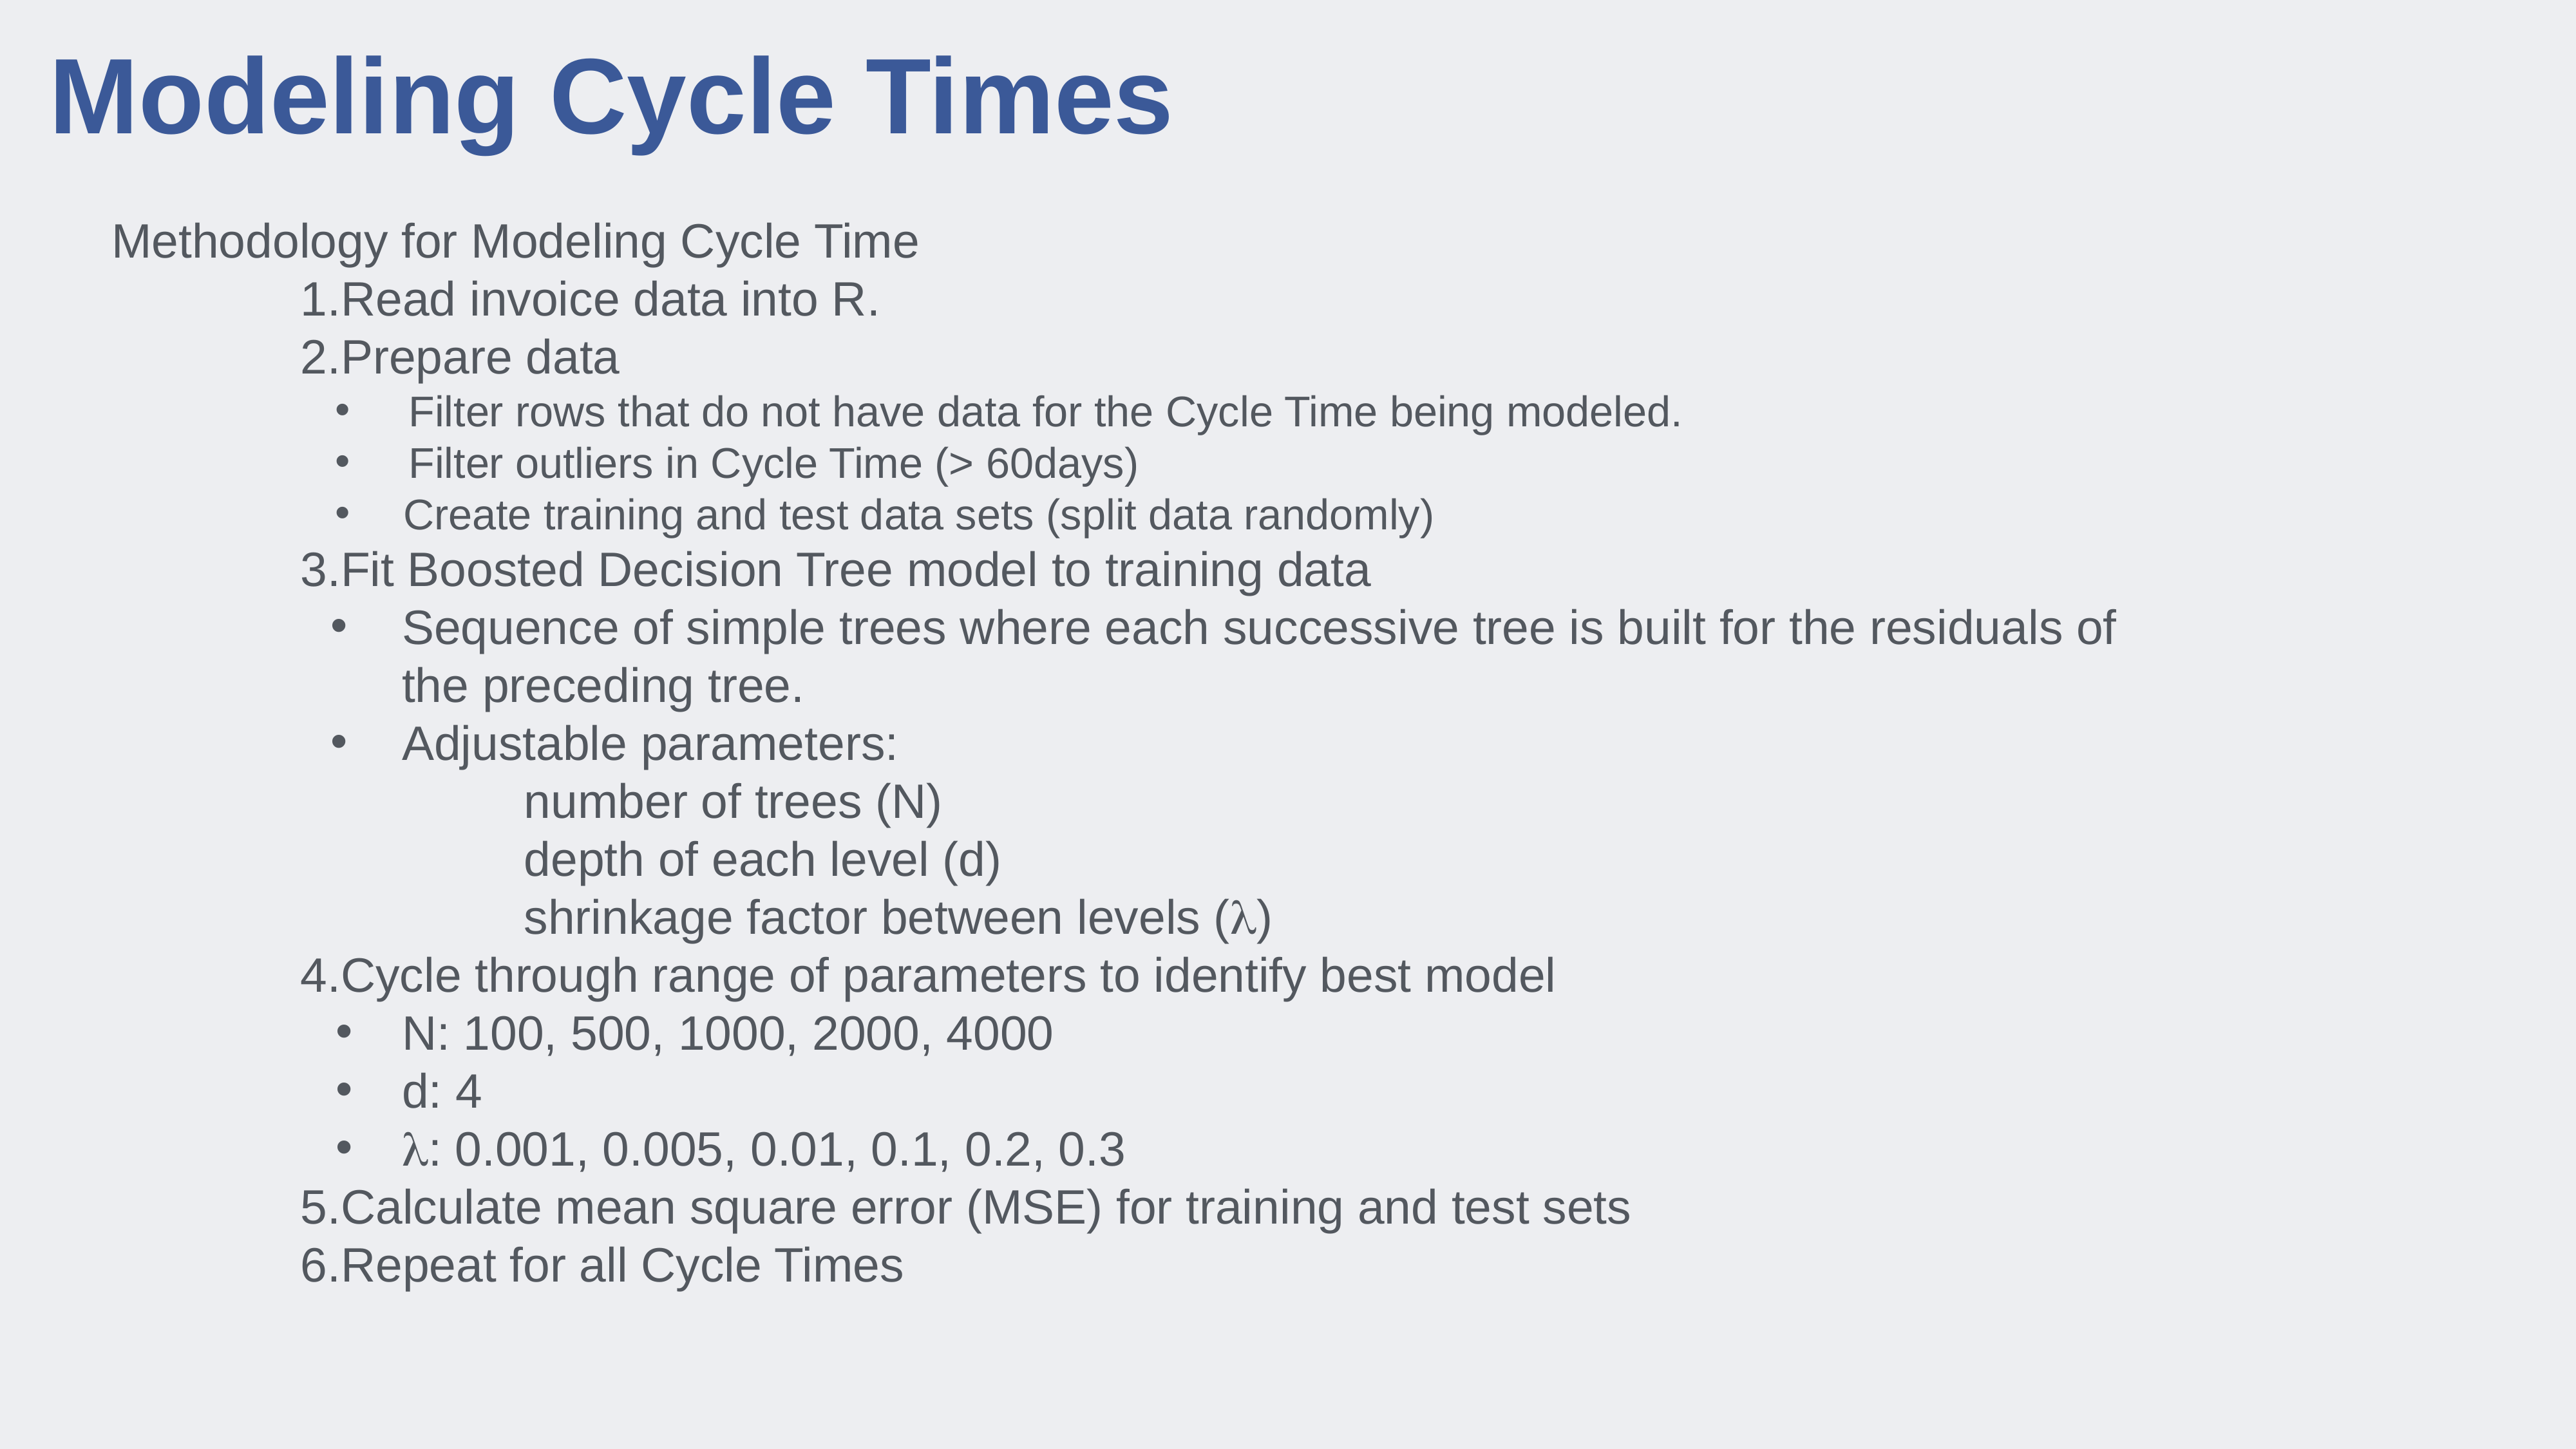

# Modeling Cycle Times
Methodology for Modeling Cycle Time
Read invoice data into R.
Prepare data
Filter rows that do not have data for the Cycle Time being modeled.
Filter outliers in Cycle Time (> 60days)
Create training and test data sets (split data randomly)
Fit Boosted Decision Tree model to training data
Sequence of simple trees where each successive tree is built for the residuals of the preceding tree.
Adjustable parameters:
		number of trees (N)
		depth of each level (d)
		shrinkage factor between levels (λ)
Cycle through range of parameters to identify best model
N: 100, 500, 1000, 2000, 4000
d: 4
λ: 0.001, 0.005, 0.01, 0.1, 0.2, 0.3
Calculate mean square error (MSE) for training and test sets
Repeat for all Cycle Times